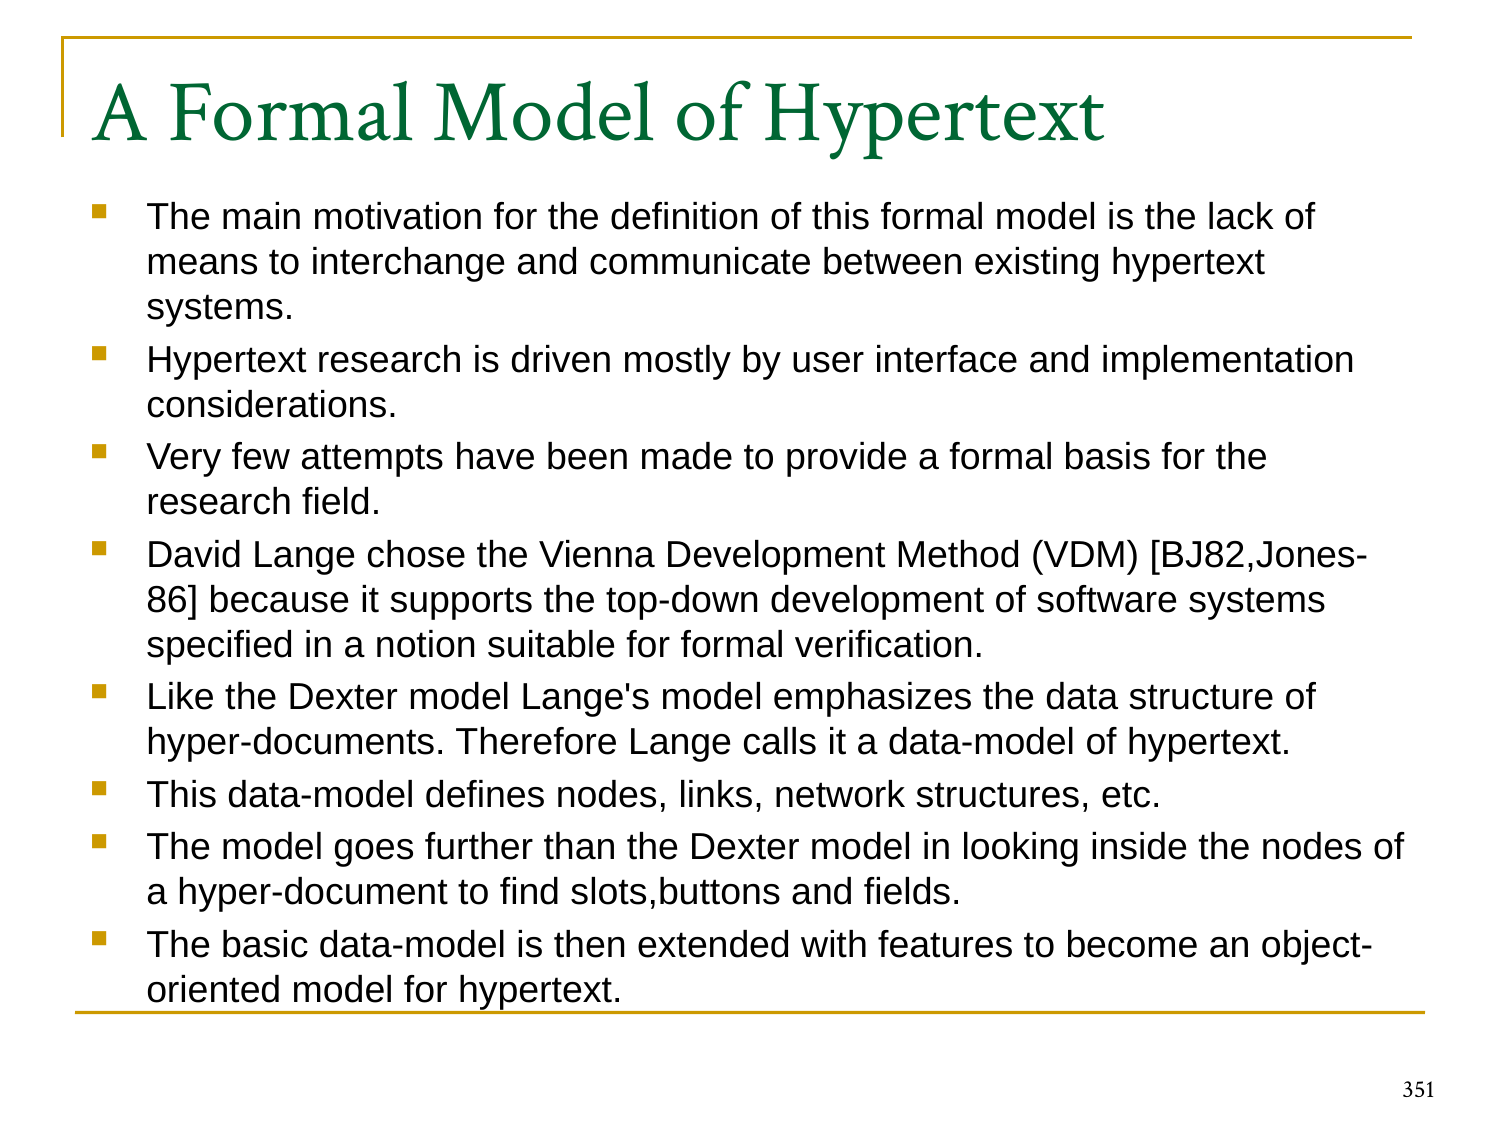

# A Formal Model of Hypertext
The main motivation for the definition of this formal model is the lack of means to interchange and communicate between existing hypertext systems.
Hypertext research is driven mostly by user interface and implementation considerations.
Very few attempts have been made to provide a formal basis for the research field.
David Lange chose the Vienna Development Method (VDM) [BJ82,Jones-86] because it supports the top-down development of software systems specified in a notion suitable for formal verification.
Like the Dexter model Lange's model emphasizes the data structure of hyper-documents. Therefore Lange calls it a data-model of hypertext.
This data-model defines nodes, links, network structures, etc.
The model goes further than the Dexter model in looking inside the nodes of a hyper-document to find slots,buttons and fields.
The basic data-model is then extended with features to become an object-oriented model for hypertext.
351